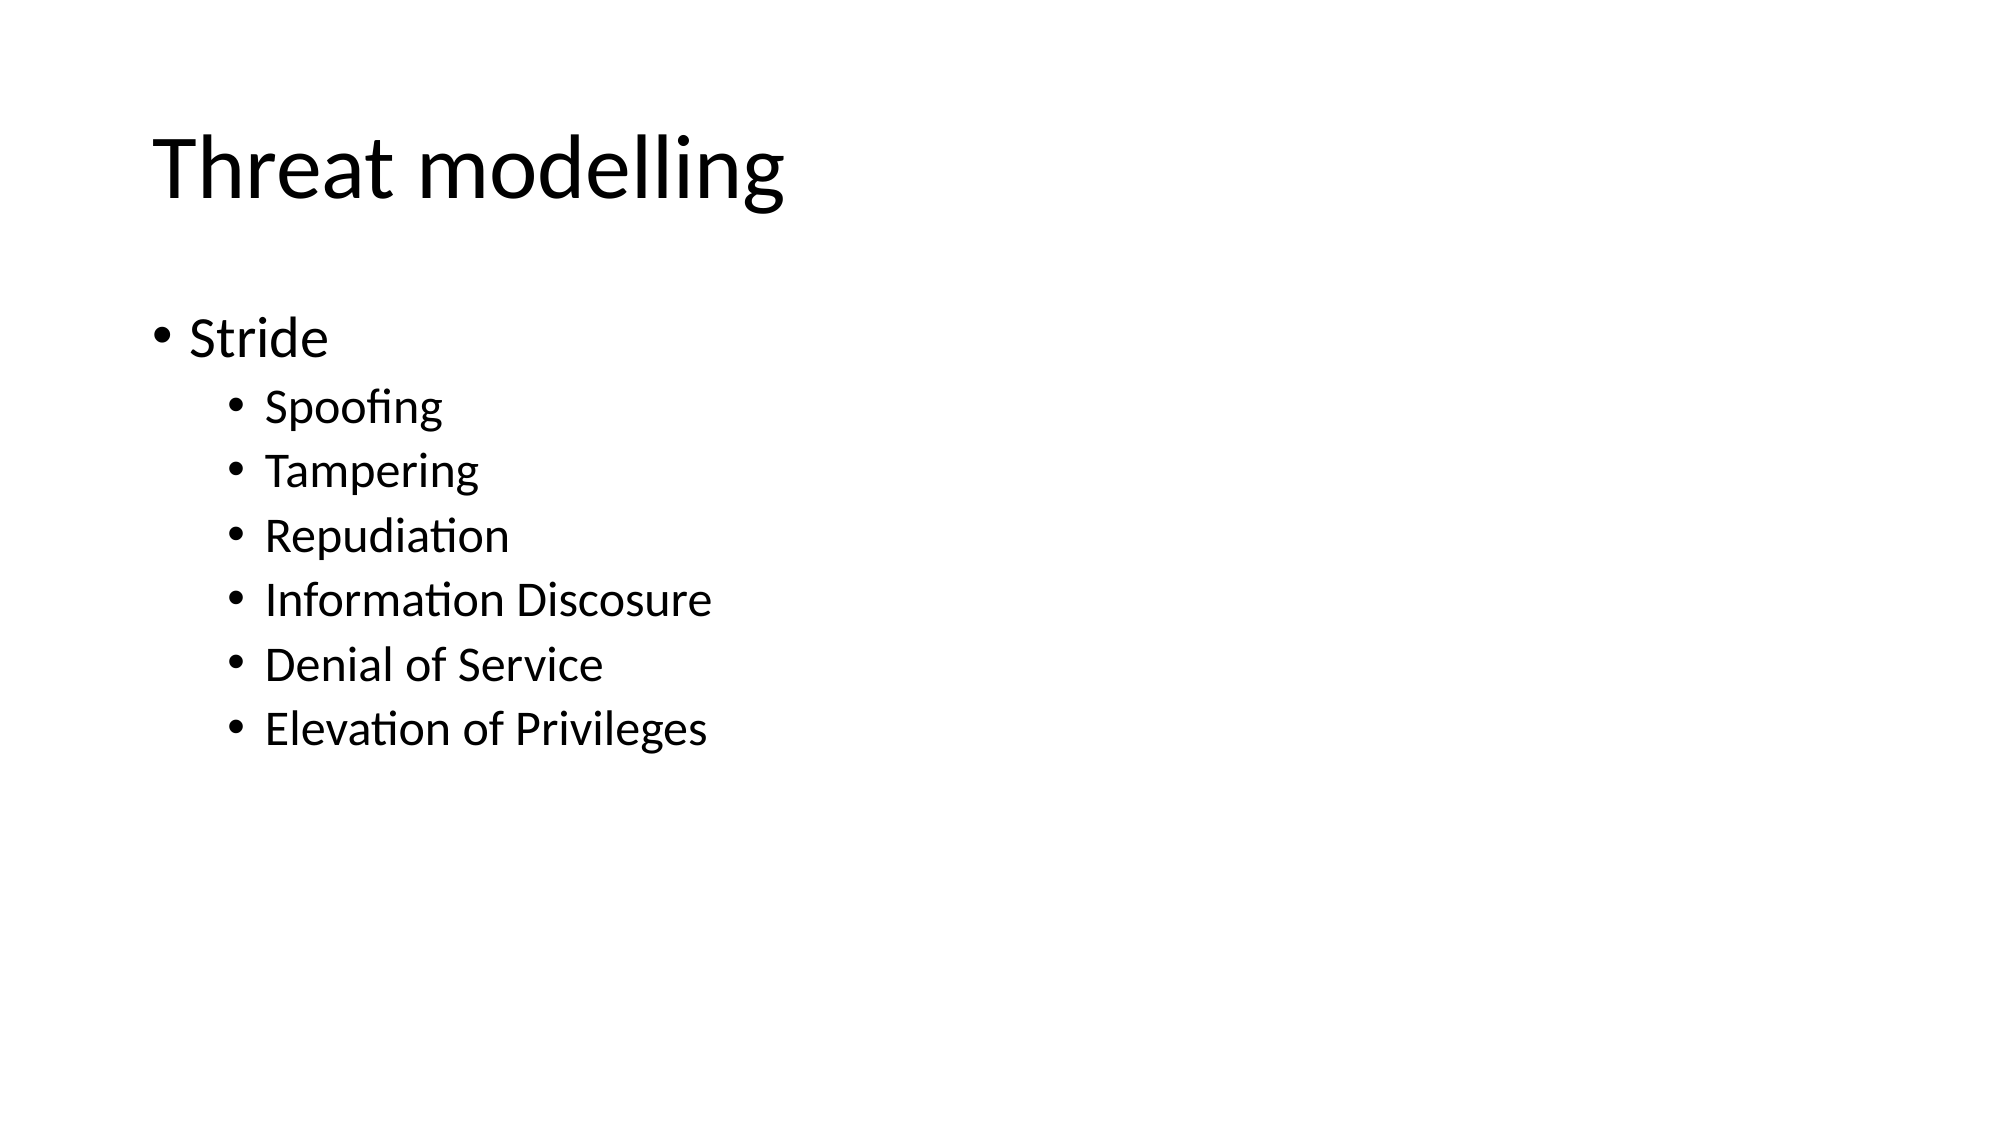

# Threat modelling
Stride
Spoofing
Tampering
Repudiation
Information Discosure
Denial of Service
Elevation of Privileges